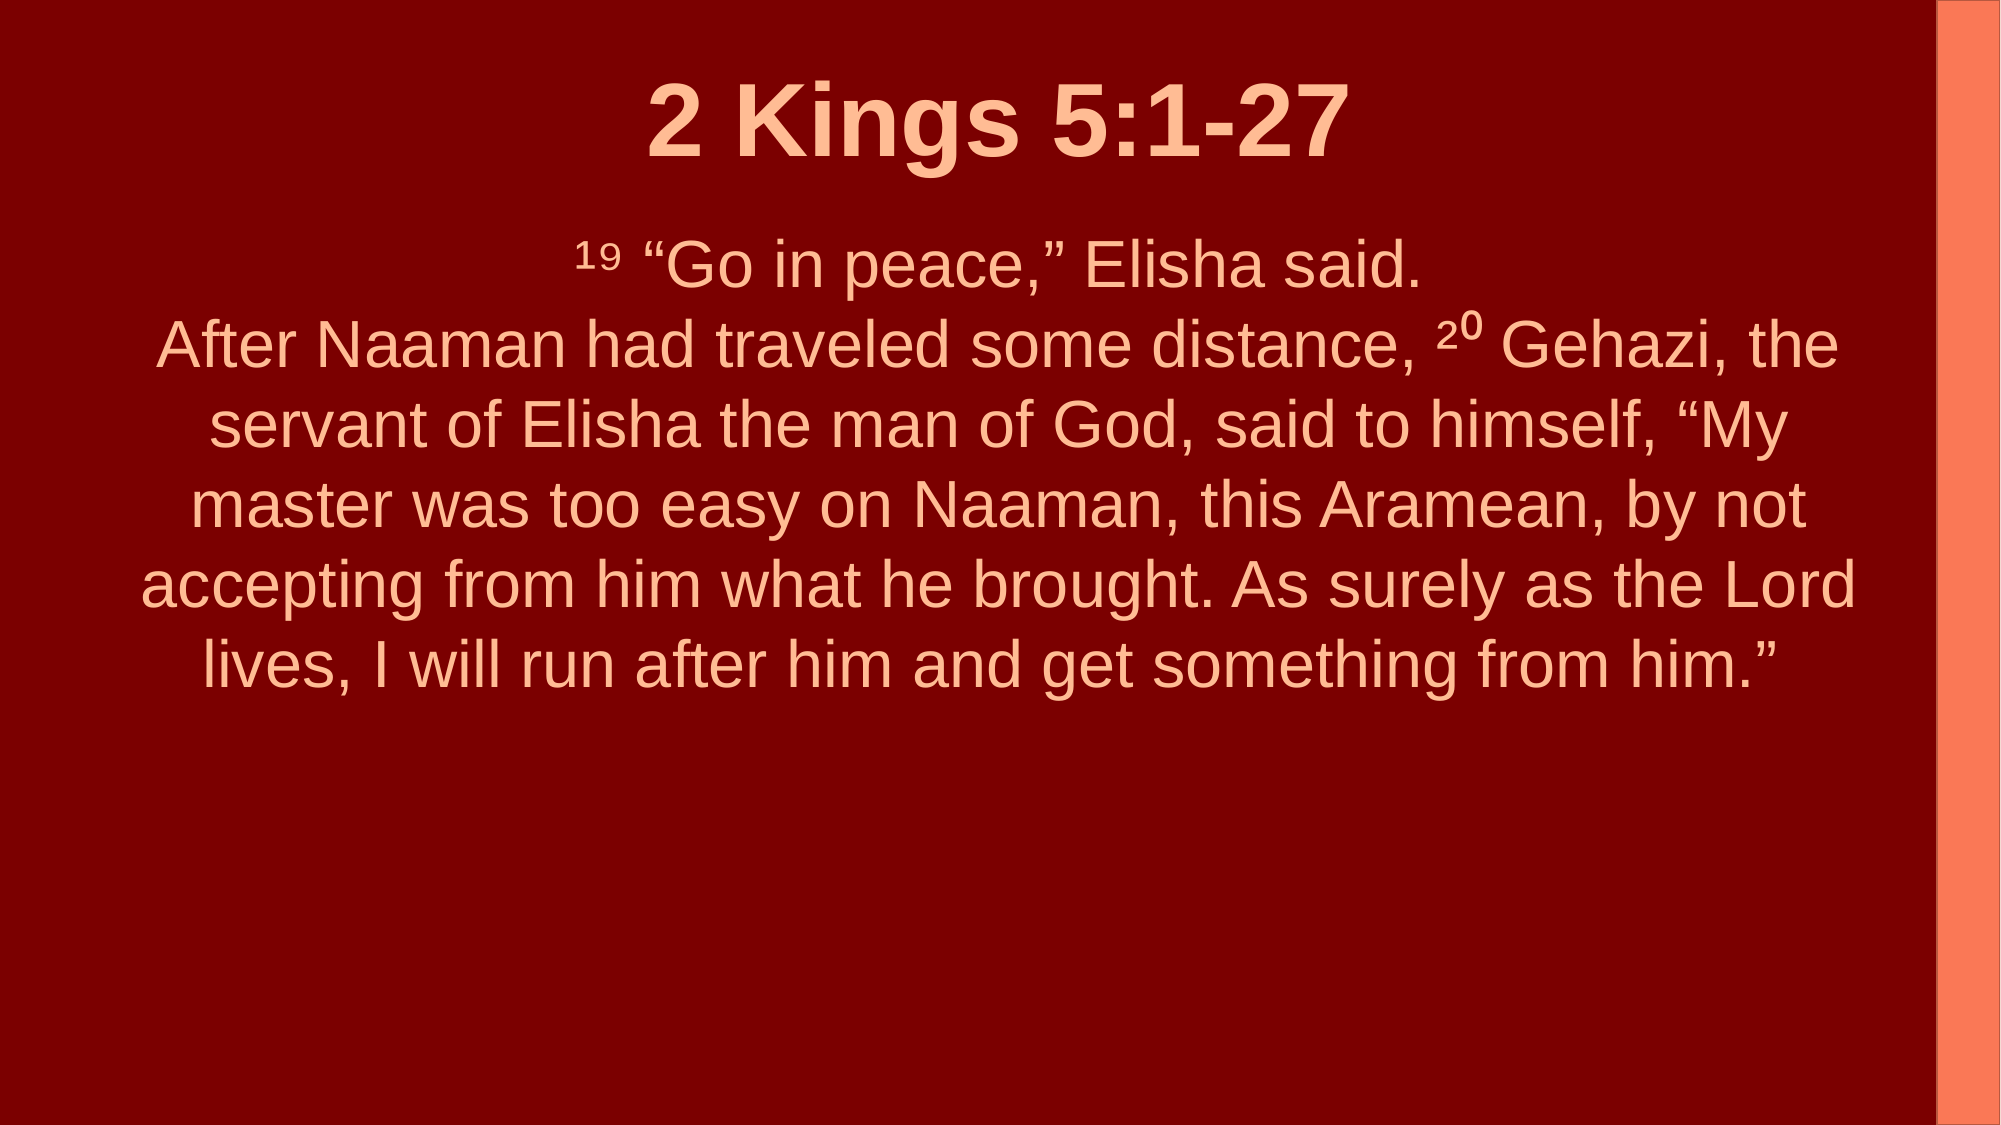

2 Kings 5:1-27
¹⁹ “Go in peace,” Elisha said.
After Naaman had traveled some distance, ²⁰ Gehazi, the servant of Elisha the man of God, said to himself, “My master was too easy on Naaman, this Aramean, by not accepting from him what he brought. As surely as the Lord lives, I will run after him and get something from him.”